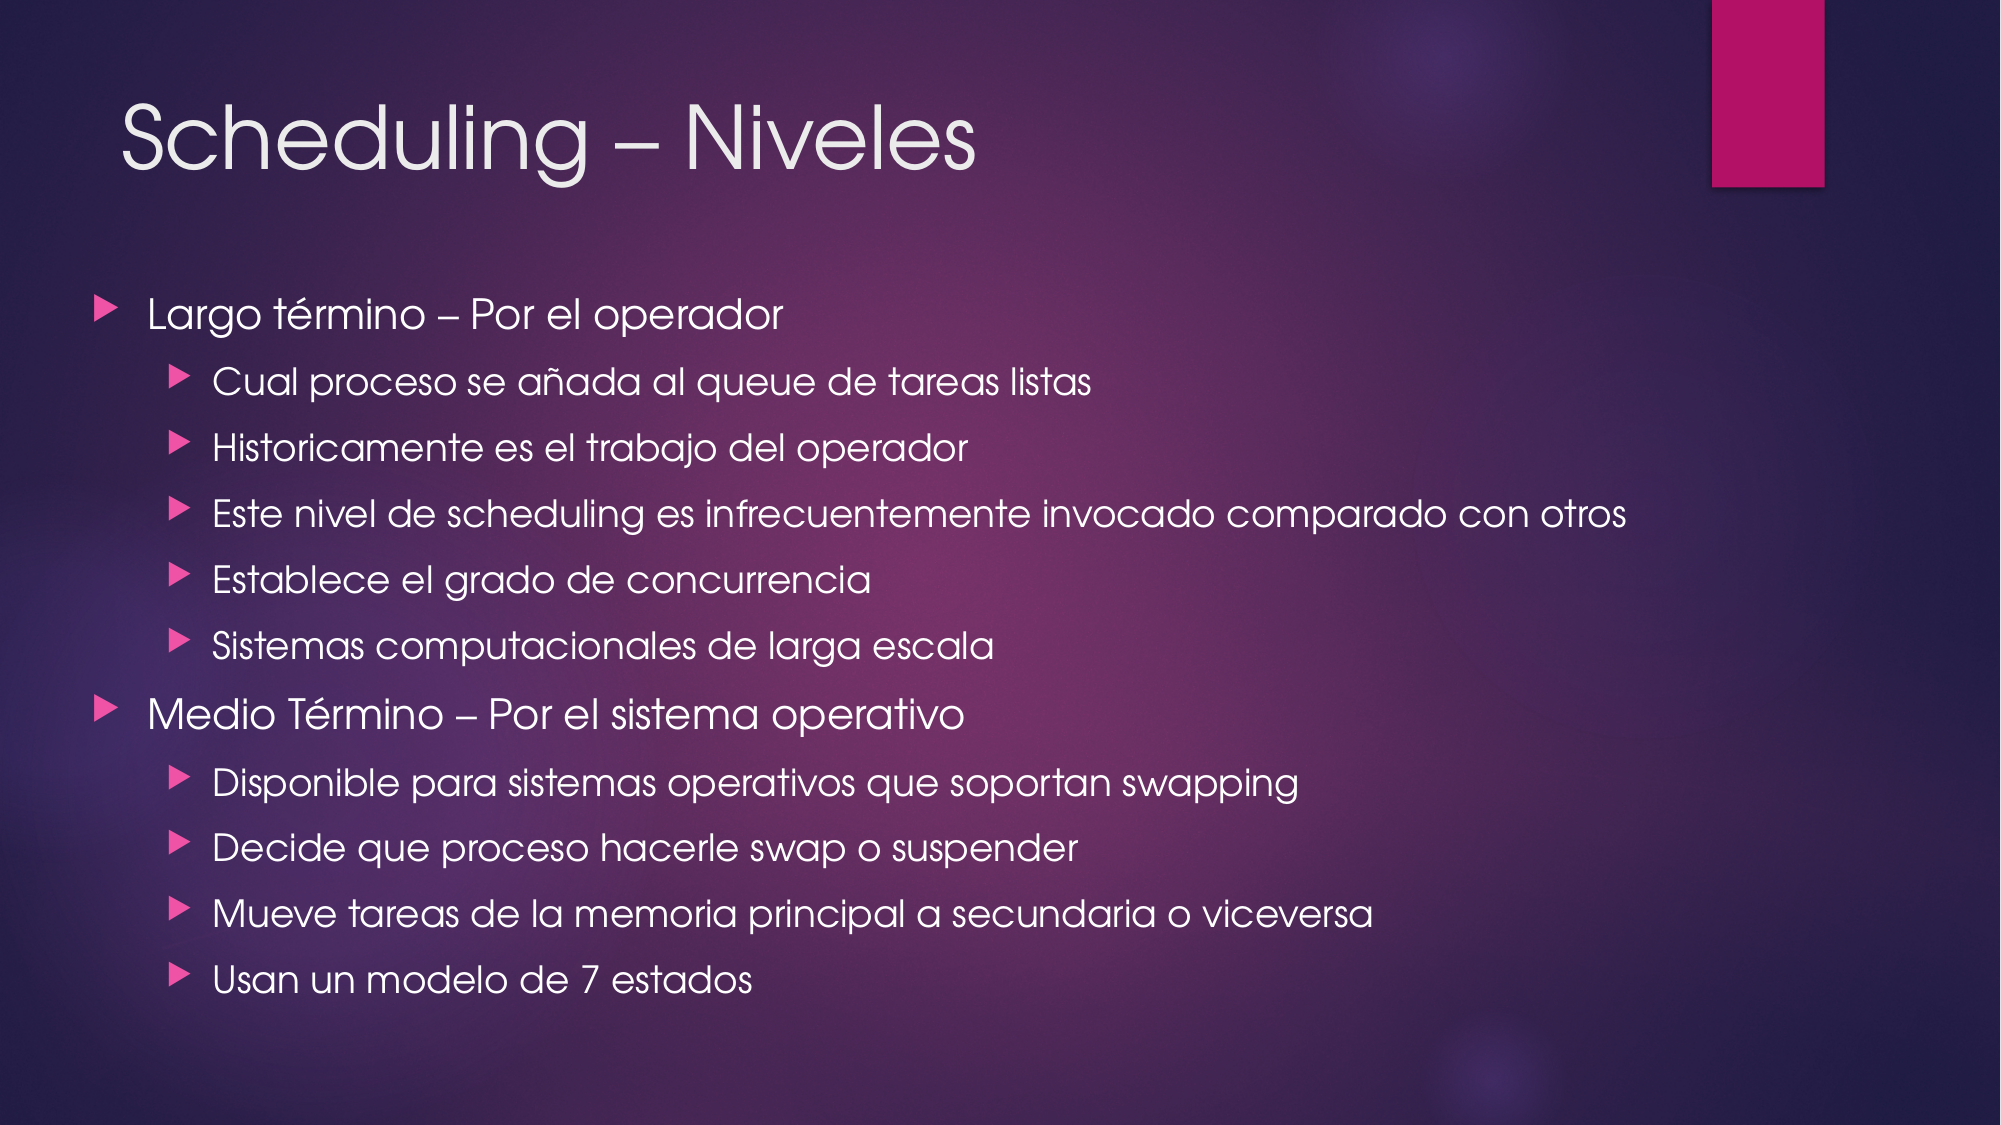

# Scheduling – Niveles
Largo término – Por el operador
Cual proceso se añada al queue de tareas listas
Historicamente es el trabajo del operador
Este nivel de scheduling es infrecuentemente invocado comparado con otros
Establece el grado de concurrencia
Sistemas computacionales de larga escala
Medio Término – Por el sistema operativo
Disponible para sistemas operativos que soportan swapping
Decide que proceso hacerle swap o suspender
Mueve tareas de la memoria principal a secundaria o viceversa
Usan un modelo de 7 estados